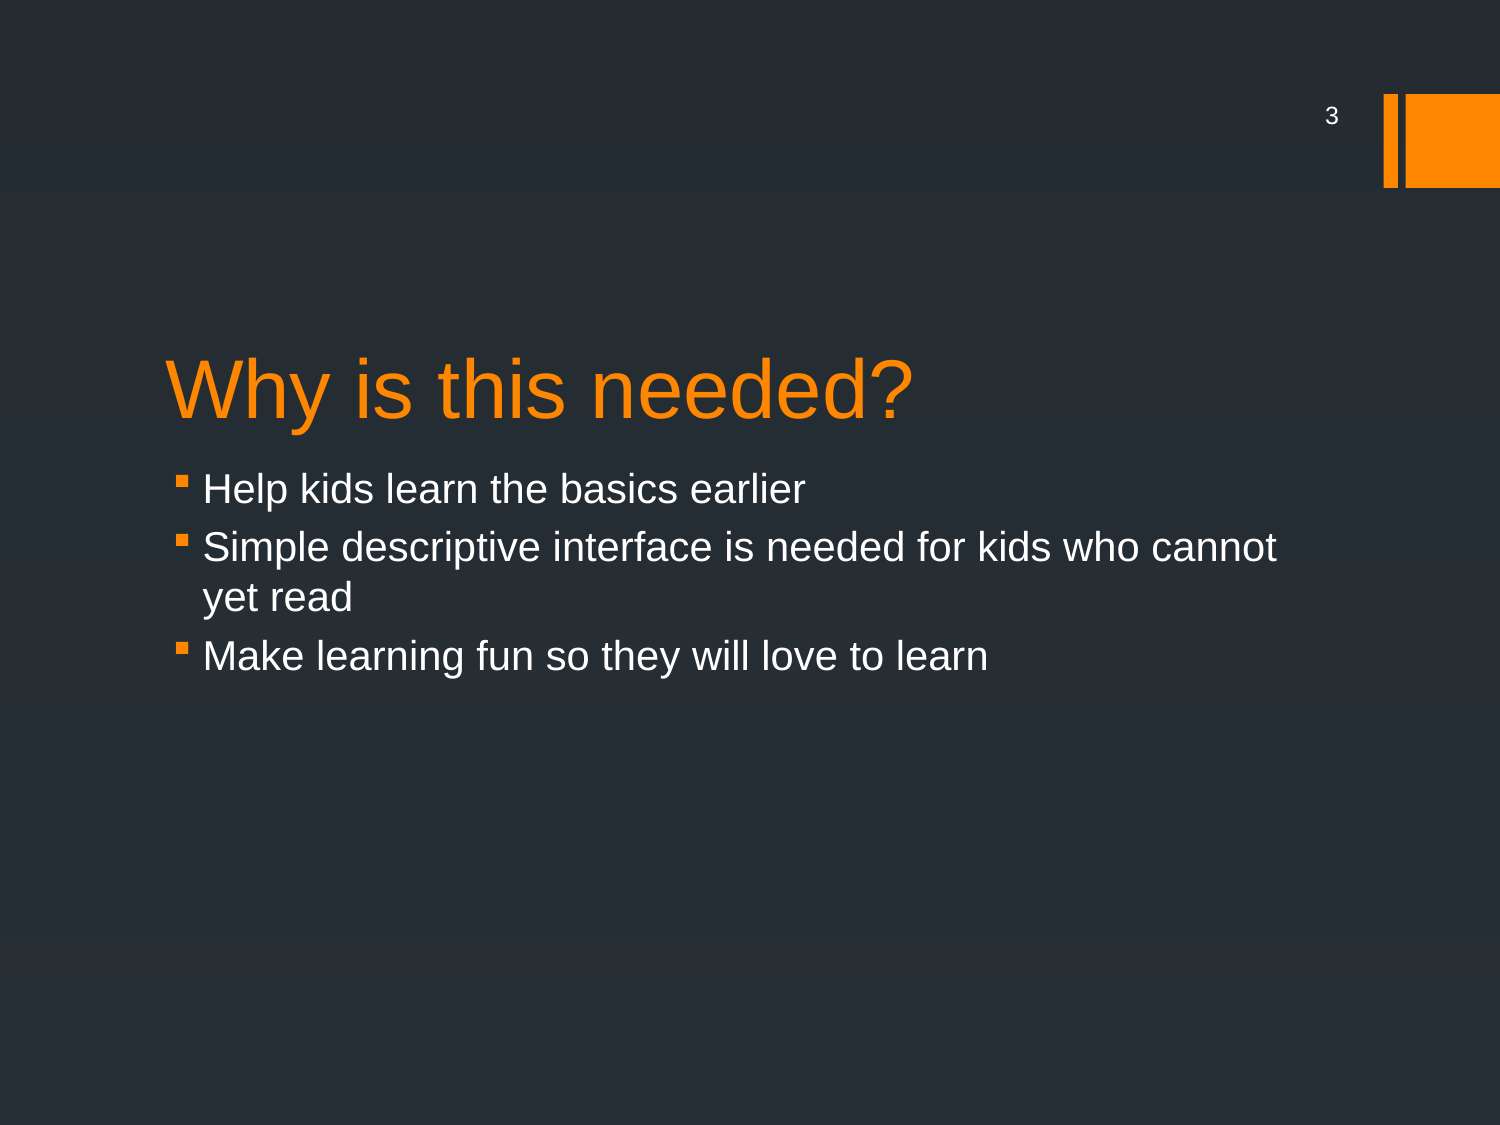

3
# Why is this needed?
Help kids learn the basics earlier
Simple descriptive interface is needed for kids who cannot yet read
Make learning fun so they will love to learn